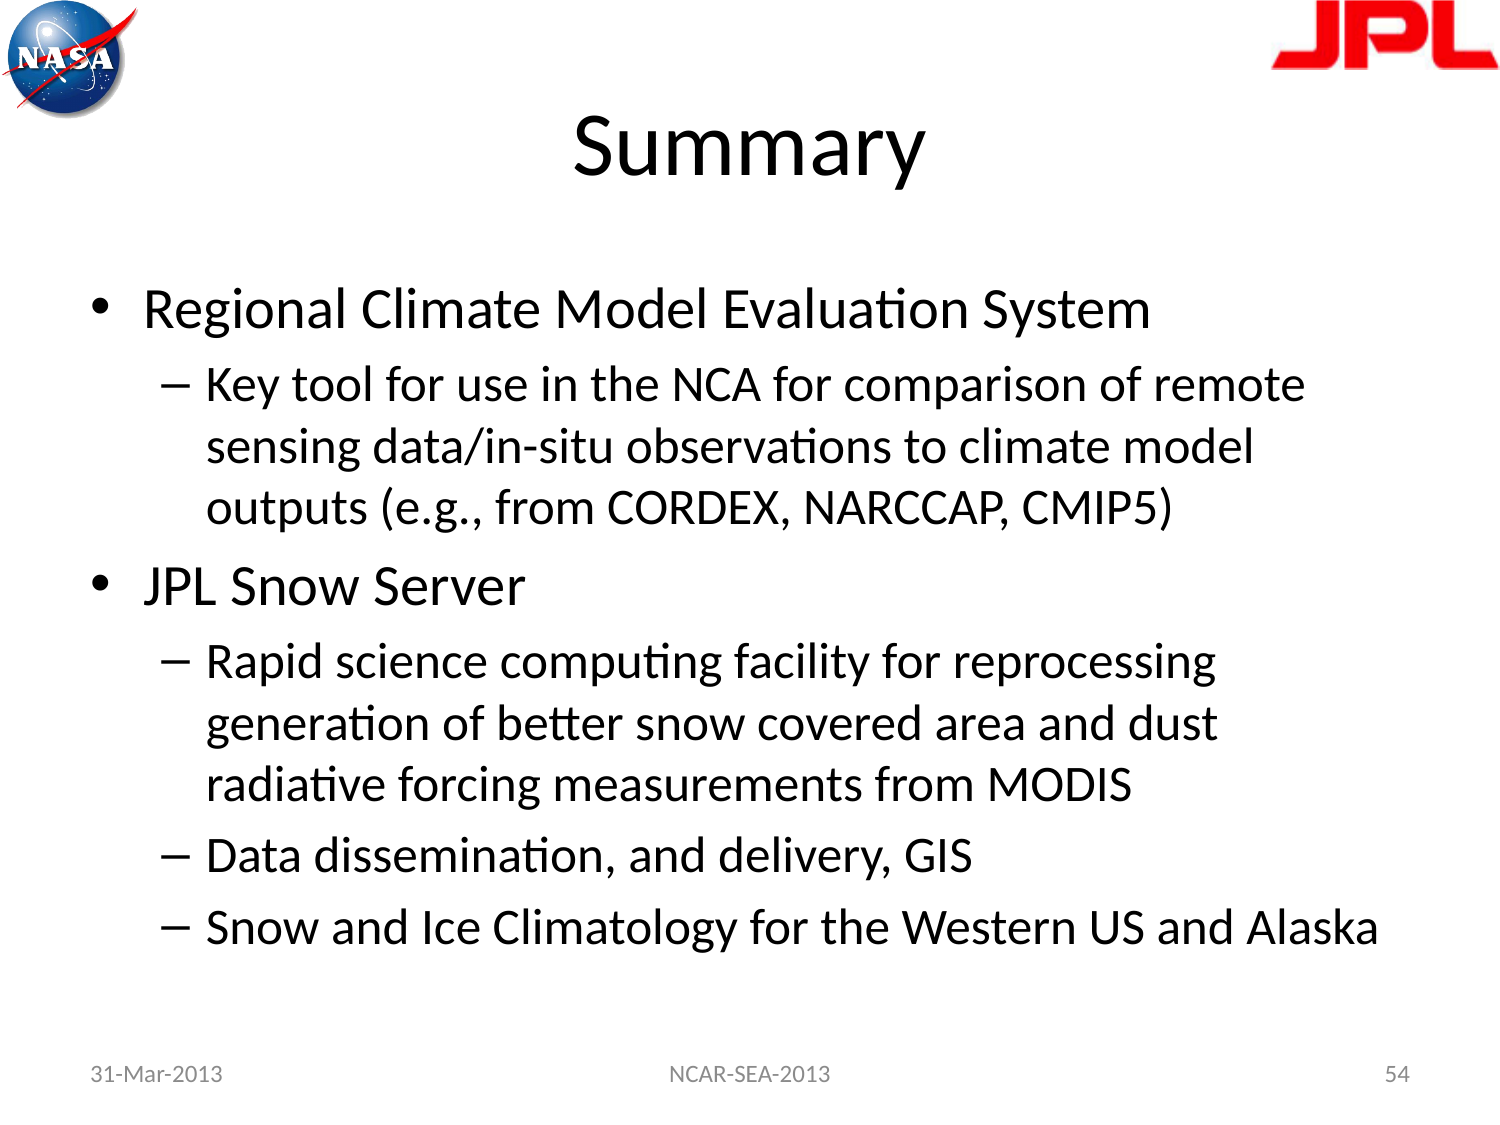

# Summary
Regional Climate Model Evaluation System
Key tool for use in the NCA for comparison of remote sensing data/in-situ observations to climate model outputs (e.g., from CORDEX, NARCCAP, CMIP5)
JPL Snow Server
Rapid science computing facility for reprocessing generation of better snow covered area and dust radiative forcing measurements from MODIS
Data dissemination, and delivery, GIS
Snow and Ice Climatology for the Western US and Alaska
31-Mar-2013
NCAR-SEA-2013
54